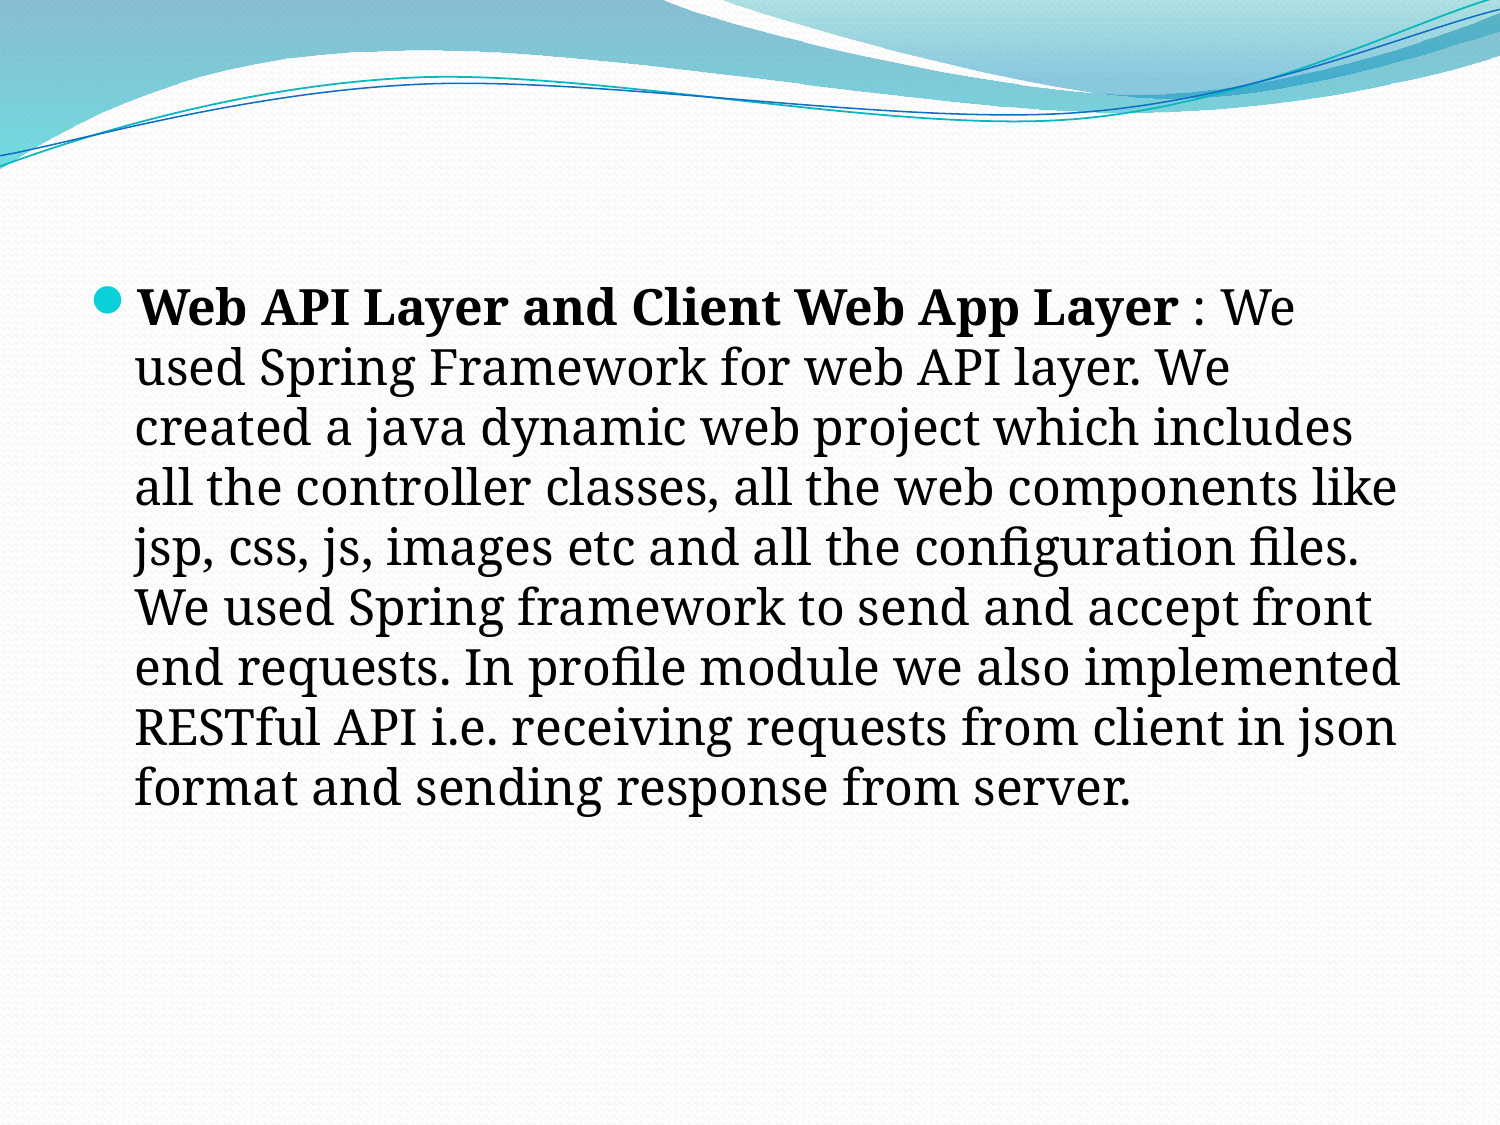

Web API Layer and Client Web App Layer : We used Spring Framework for web API layer. We created a java dynamic web project which includes all the controller classes, all the web components like jsp, css, js, images etc and all the configuration files. We used Spring framework to send and accept front end requests. In profile module we also implemented RESTful API i.e. receiving requests from client in json format and sending response from server.